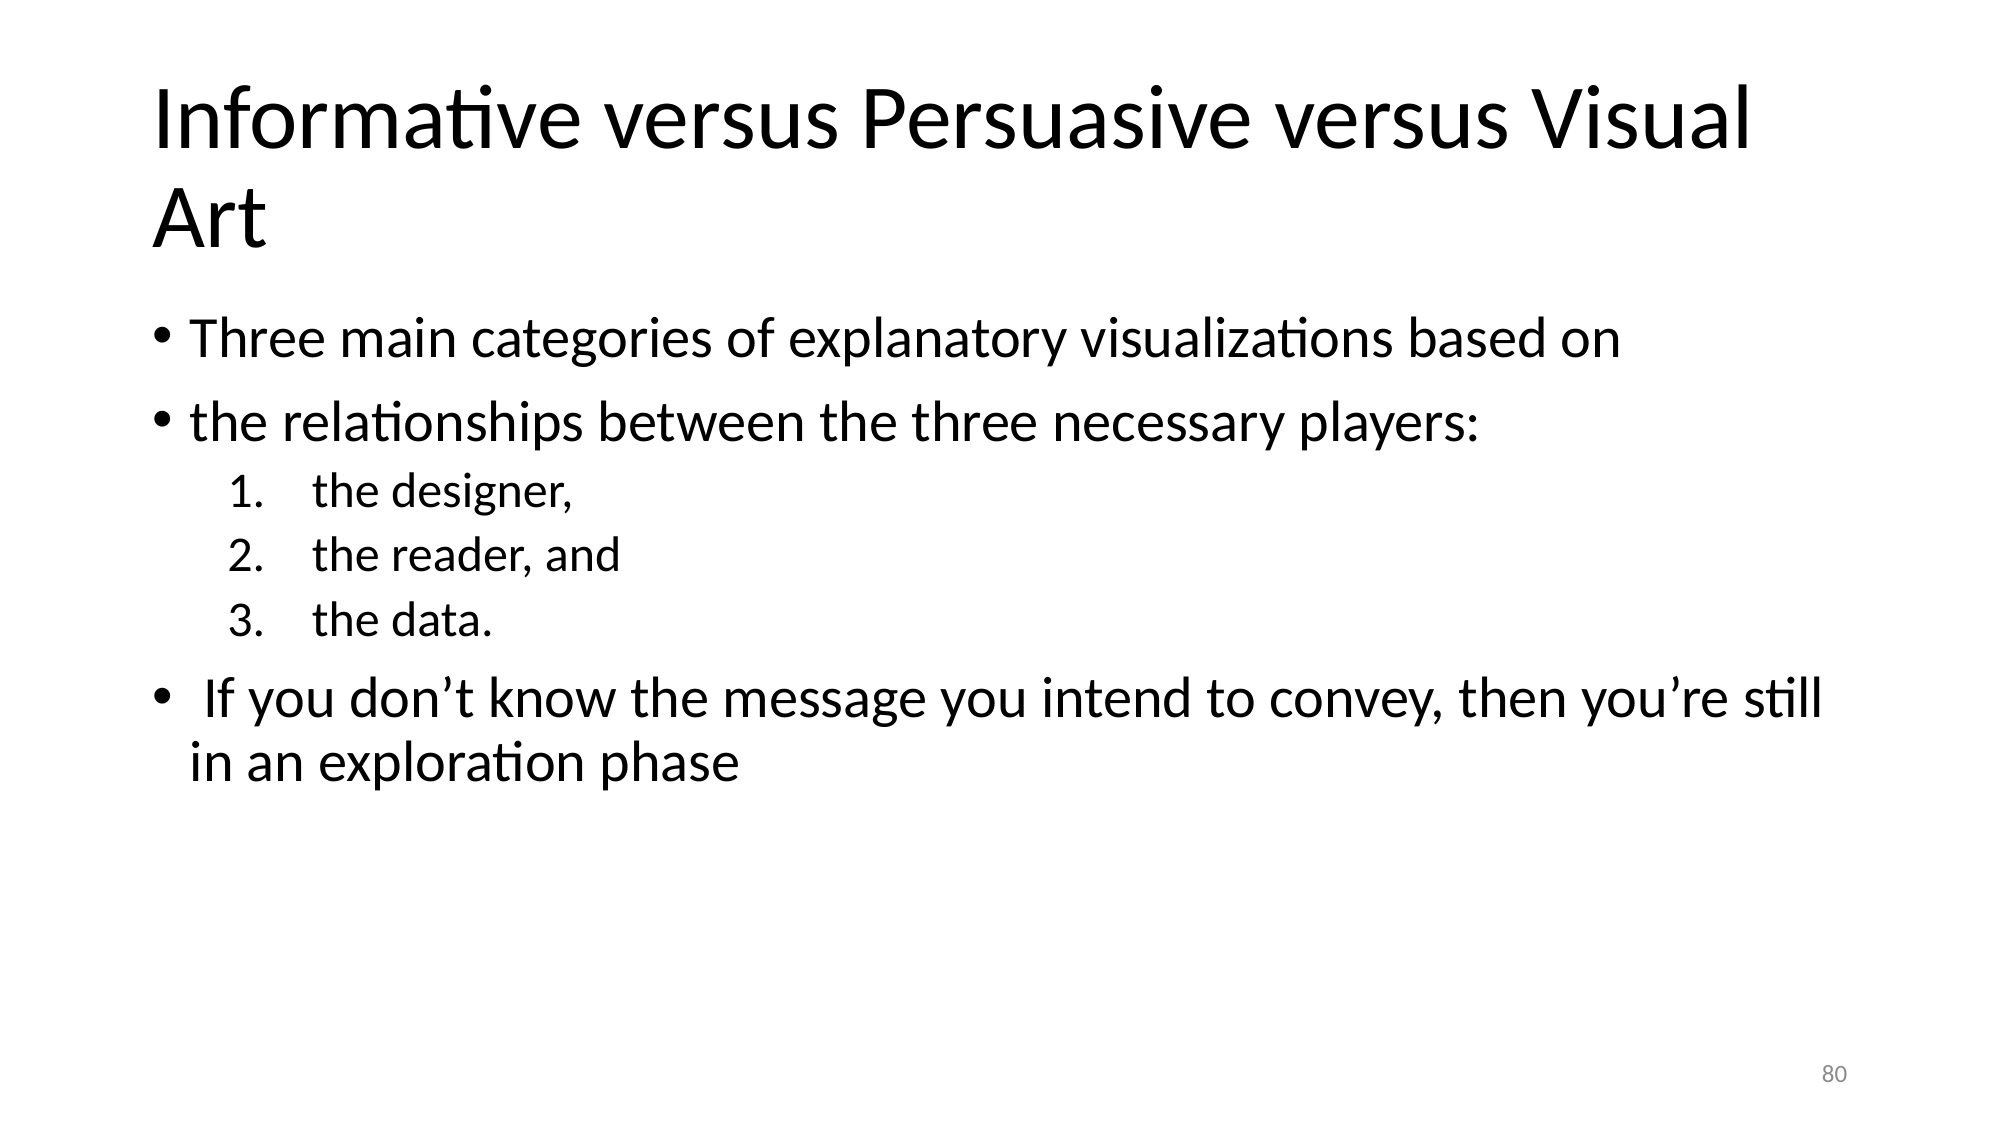

# Informative versus Persuasive versus Visual Art
Three main categories of explanatory visualizations based on
the relationships between the three necessary players:
the designer,
the reader, and
the data.
 If you don’t know the message you intend to convey, then you’re still in an exploration phase
80